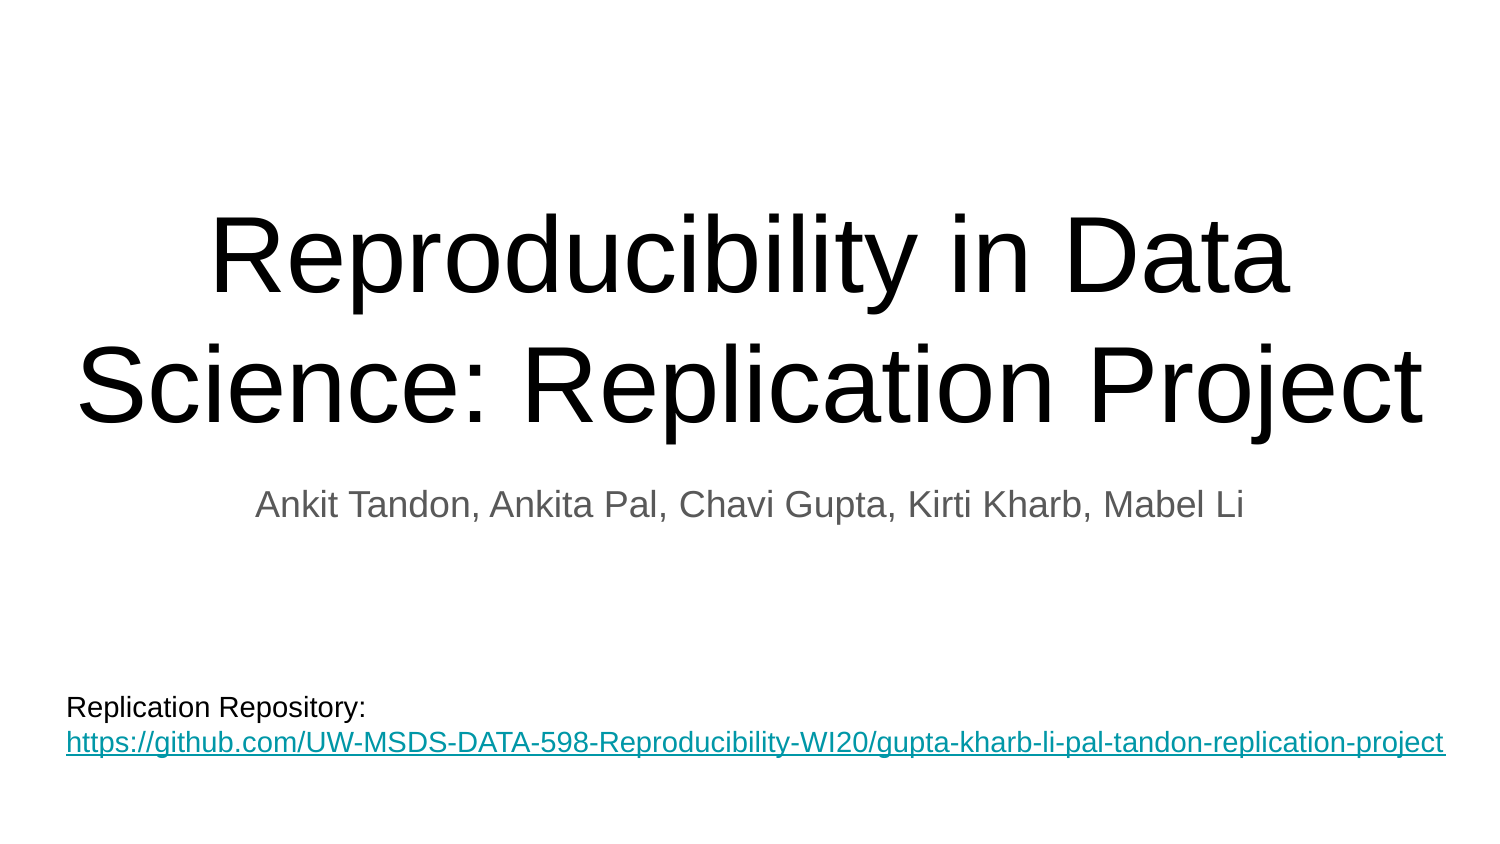

# Reproducibility in Data Science: Replication Project
Ankit Tandon, Ankita Pal, Chavi Gupta, Kirti Kharb, Mabel Li
Replication Repository: https://github.com/UW-MSDS-DATA-598-Reproducibility-WI20/gupta-kharb-li-pal-tandon-replication-project